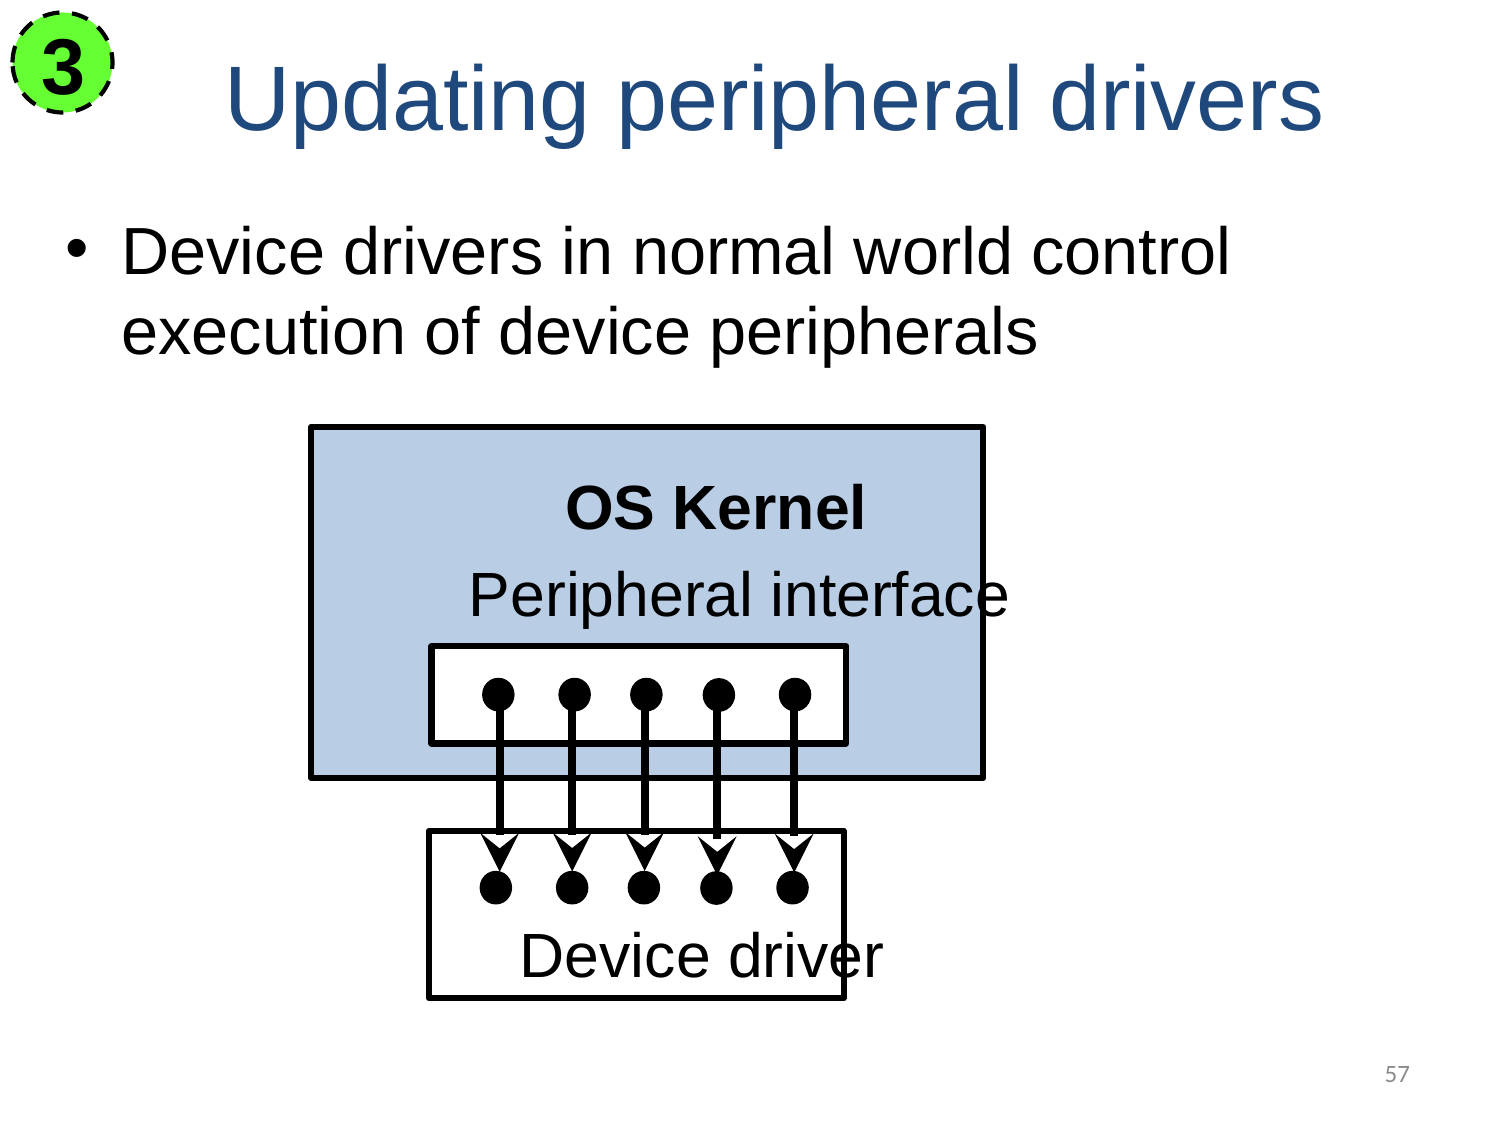

# Updating peripheral drivers
3
Device drivers in normal world control execution of device peripherals

OS Kernel
Peripheral interface

Device driver
57